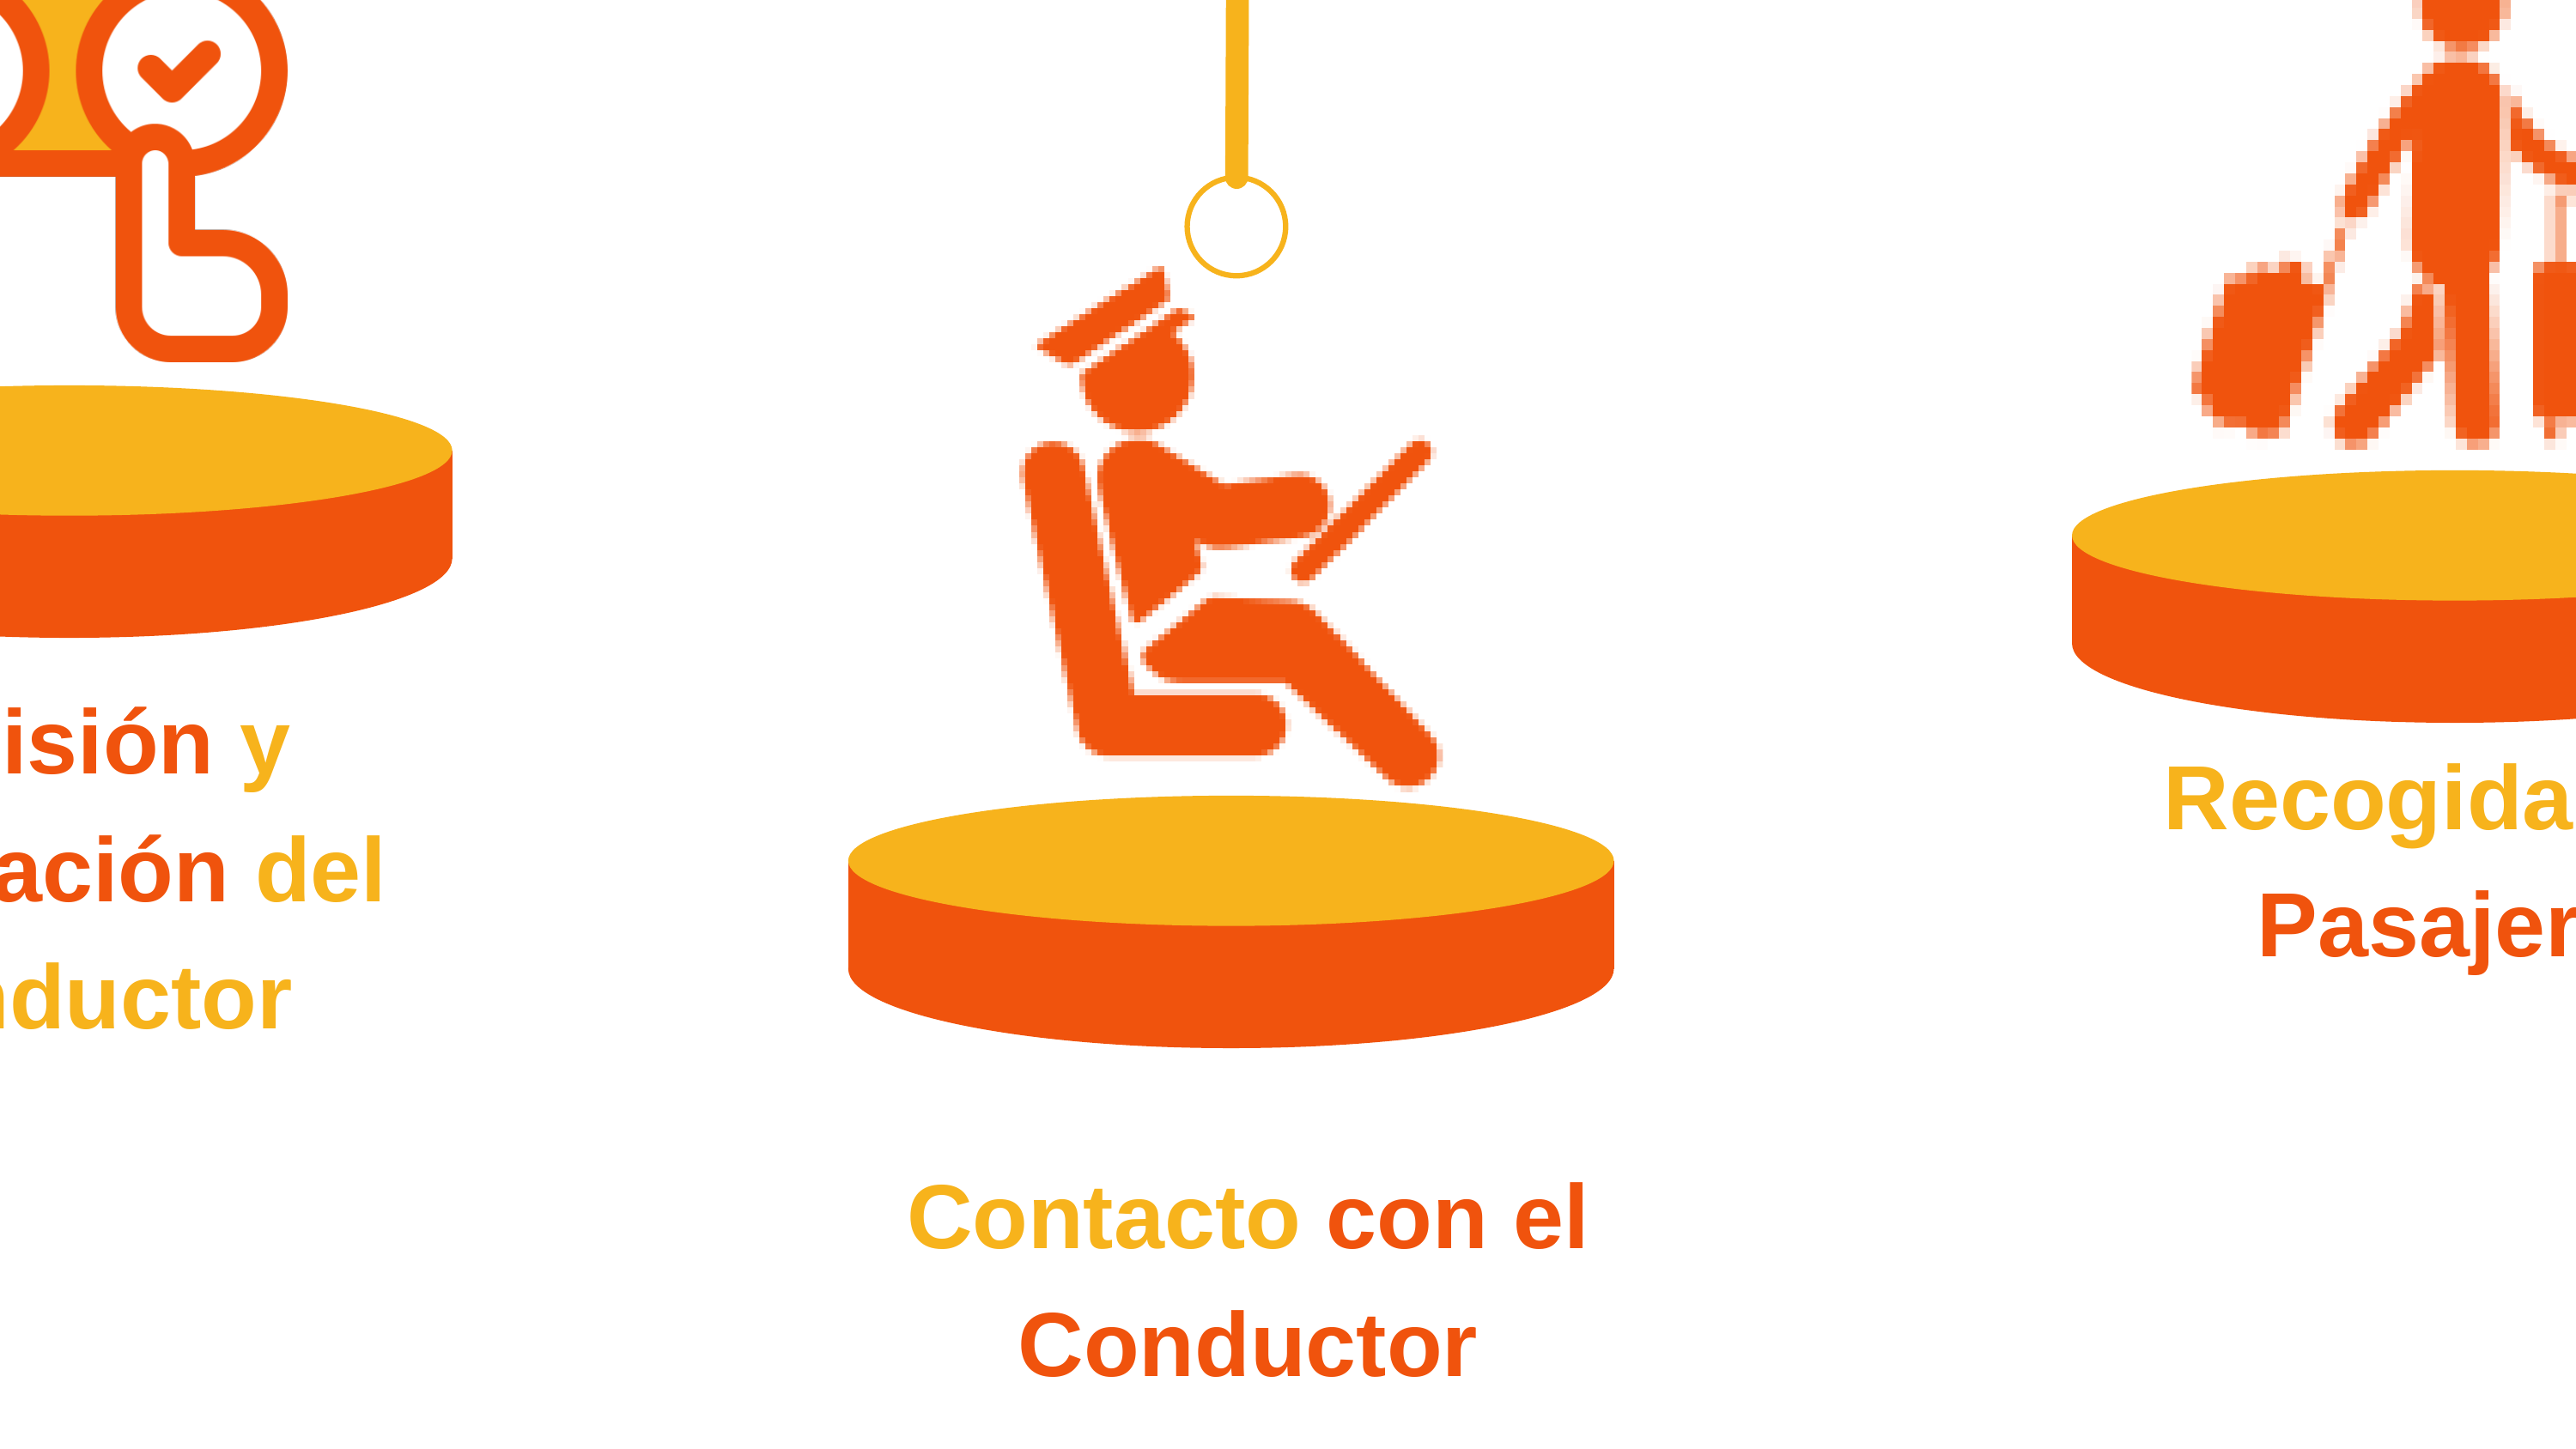

3

6
1
2
4
5

Decisión y Asignación del Conductor
Llegada del Pasajero a la Sede
Recogida del Pasajero

Llevar pasajero al aeropuerto
Registro y Estacionamiento

Contacto con el Conductor

Flujo de Ingreso